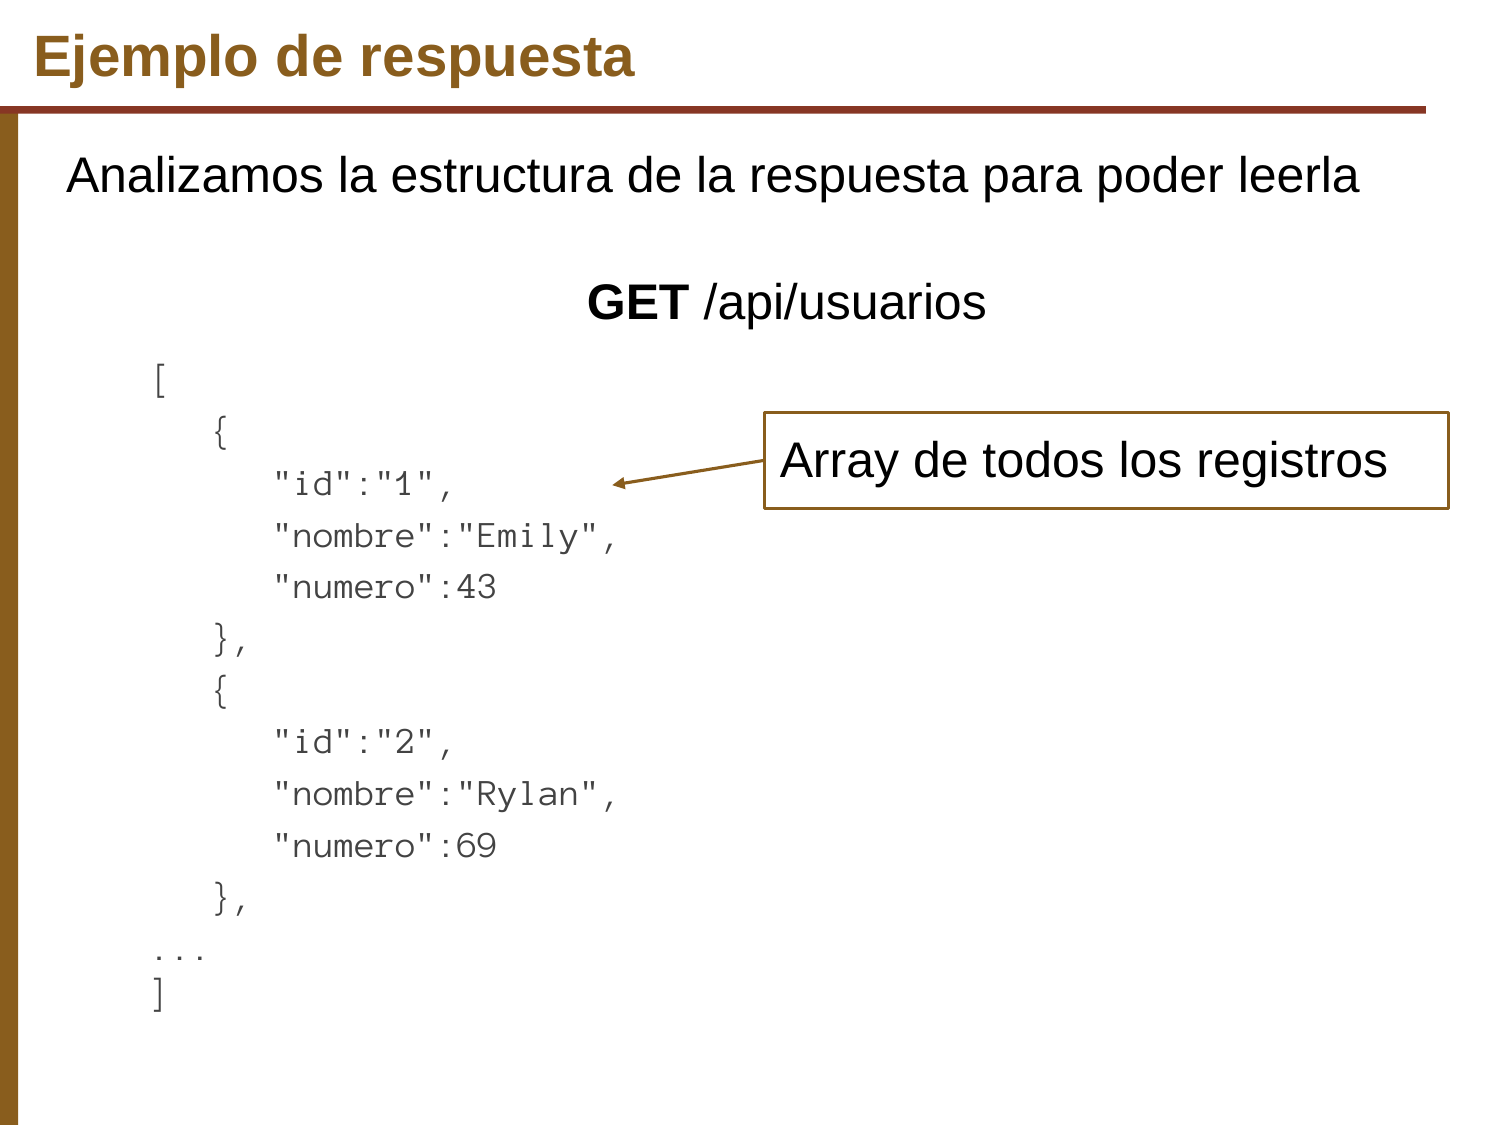

# Ejemplo de respuesta
Analizamos la estructura de la respuesta para poder leerla

GET /api/usuarios
[
   {
      "id":"1",
      "nombre":"Emily",
      "numero":43
   },
   {
      "id":"2",
      "nombre":"Rylan",
      "numero":69
   },
...
]
Array de todos los registros